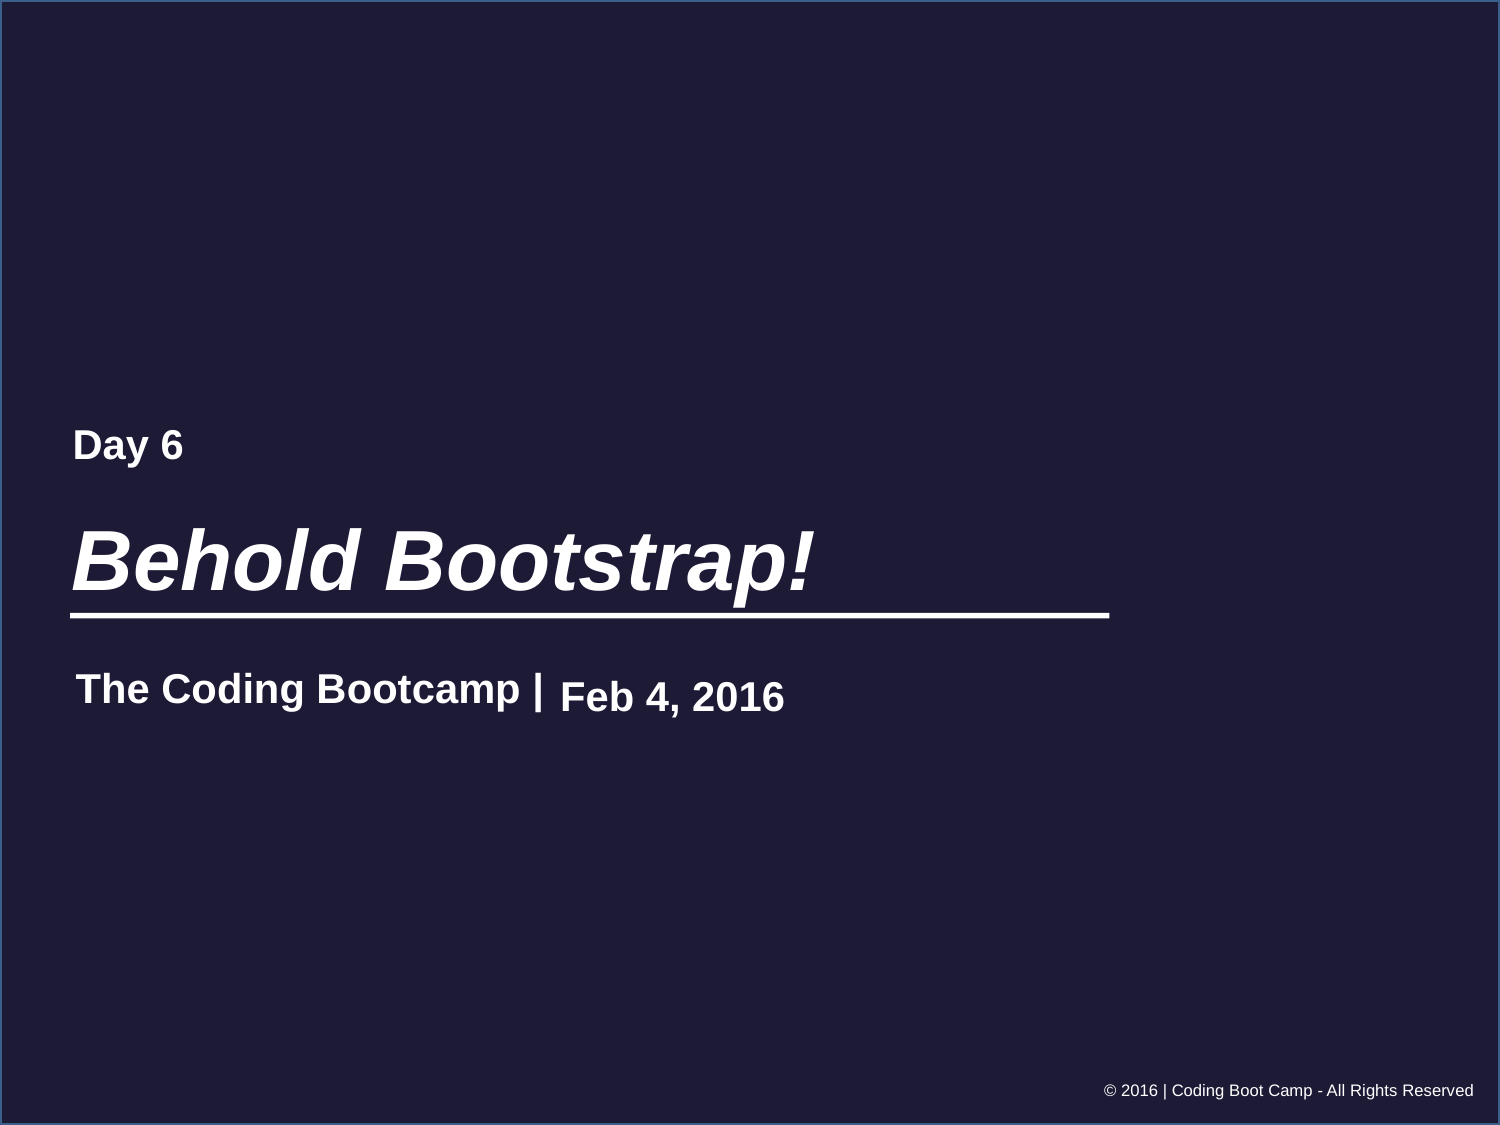

Day 6
Behold Bootstrap!
Feb 4, 2016